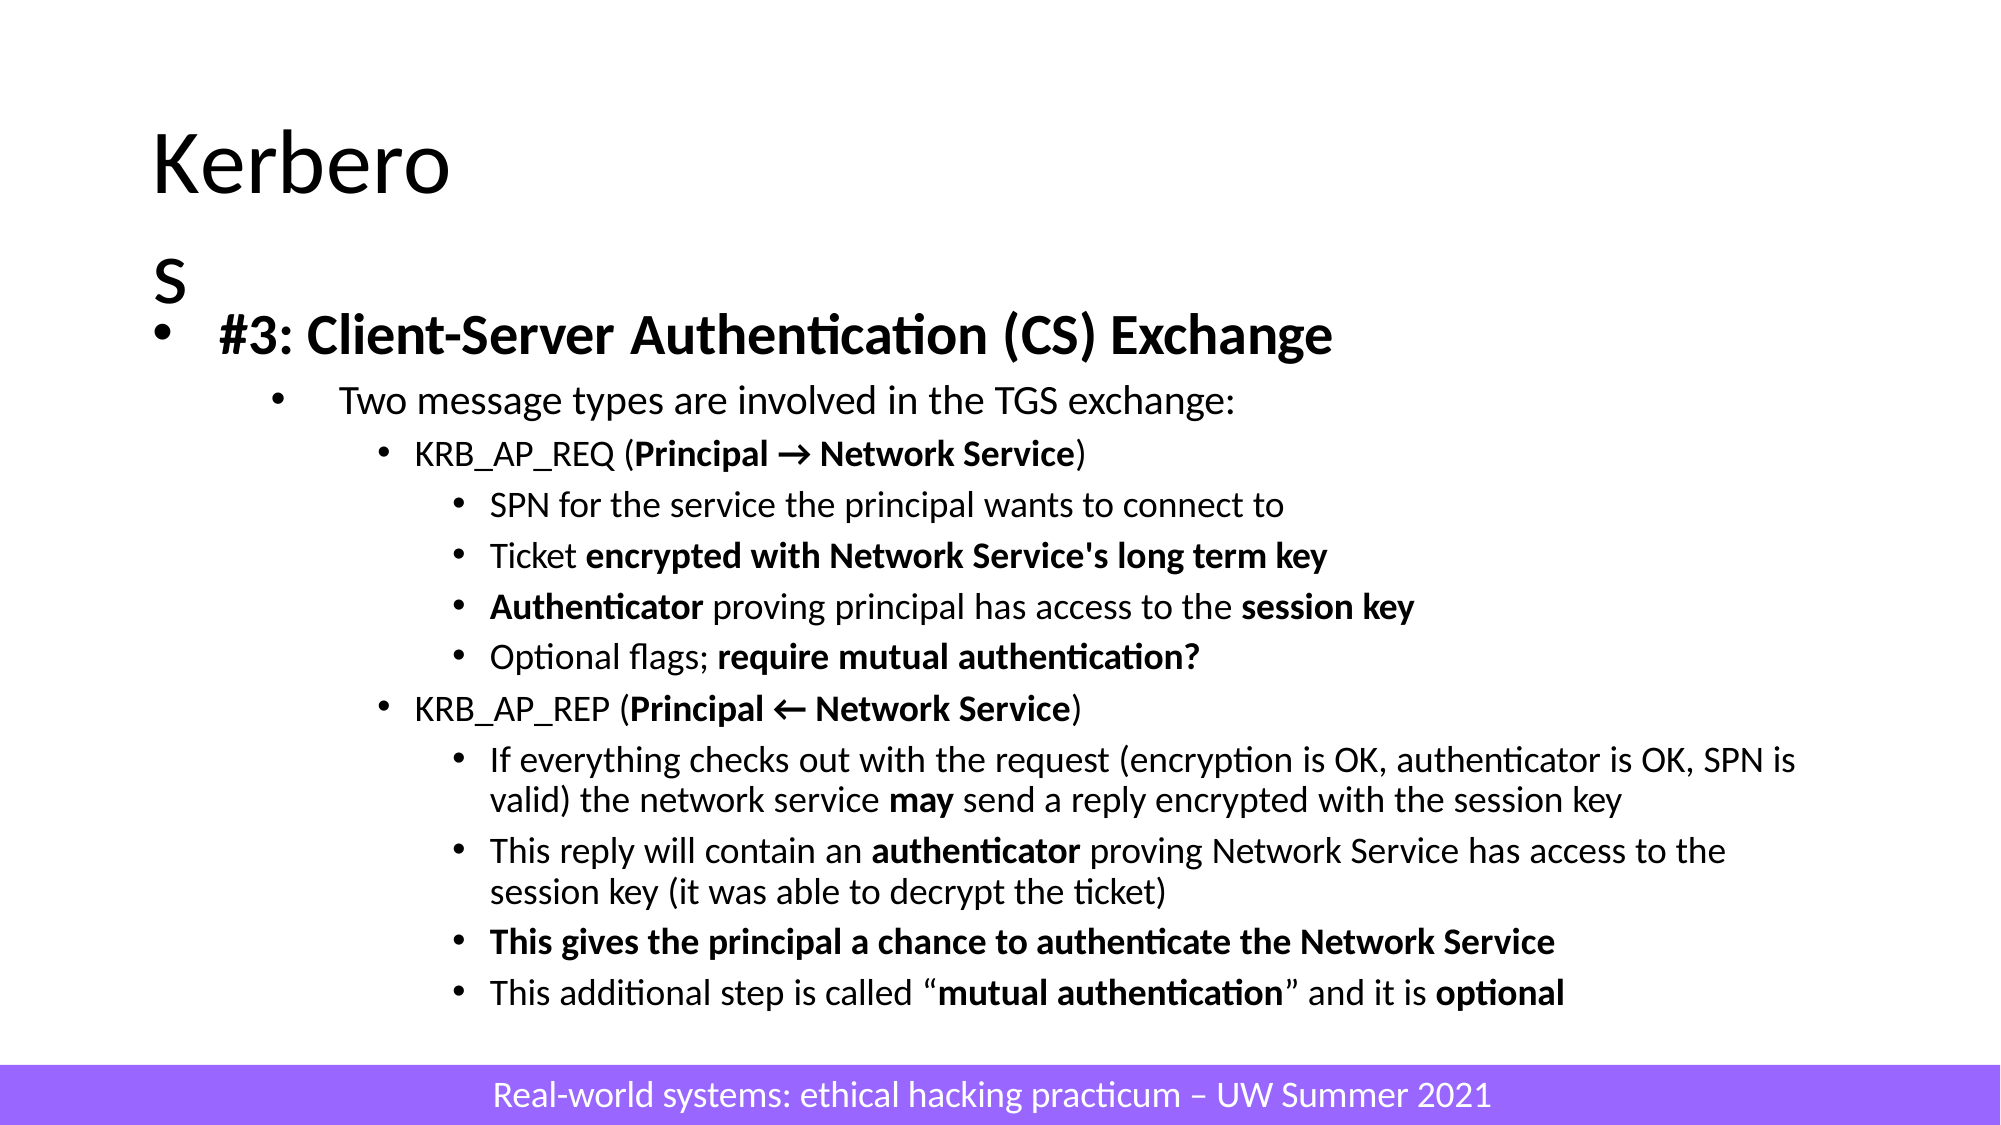

# Kerberos
#3: Client-Server Authentication (CS) Exchange
Two message types are involved in the TGS exchange:
KRB_AP_REQ (Principal → Network Service)
SPN for the service the principal wants to connect to
Ticket encrypted with Network Service's long term key
Authenticator proving principal has access to the session key
Optional flags; require mutual authentication?
KRB_AP_REP (Principal ← Network Service)
If everything checks out with the request (encryption is OK, authenticator is OK, SPN is  valid) the network service may send a reply encrypted with the session key
This reply will contain an authenticator proving Network Service has access to the  session key (it was able to decrypt the ticket)
This gives the principal a chance to authenticate the Network Service
This additional step is called “mutual authentication” and it is optional
Real-world systems: ethical hacking practicum – UW Summer 2021